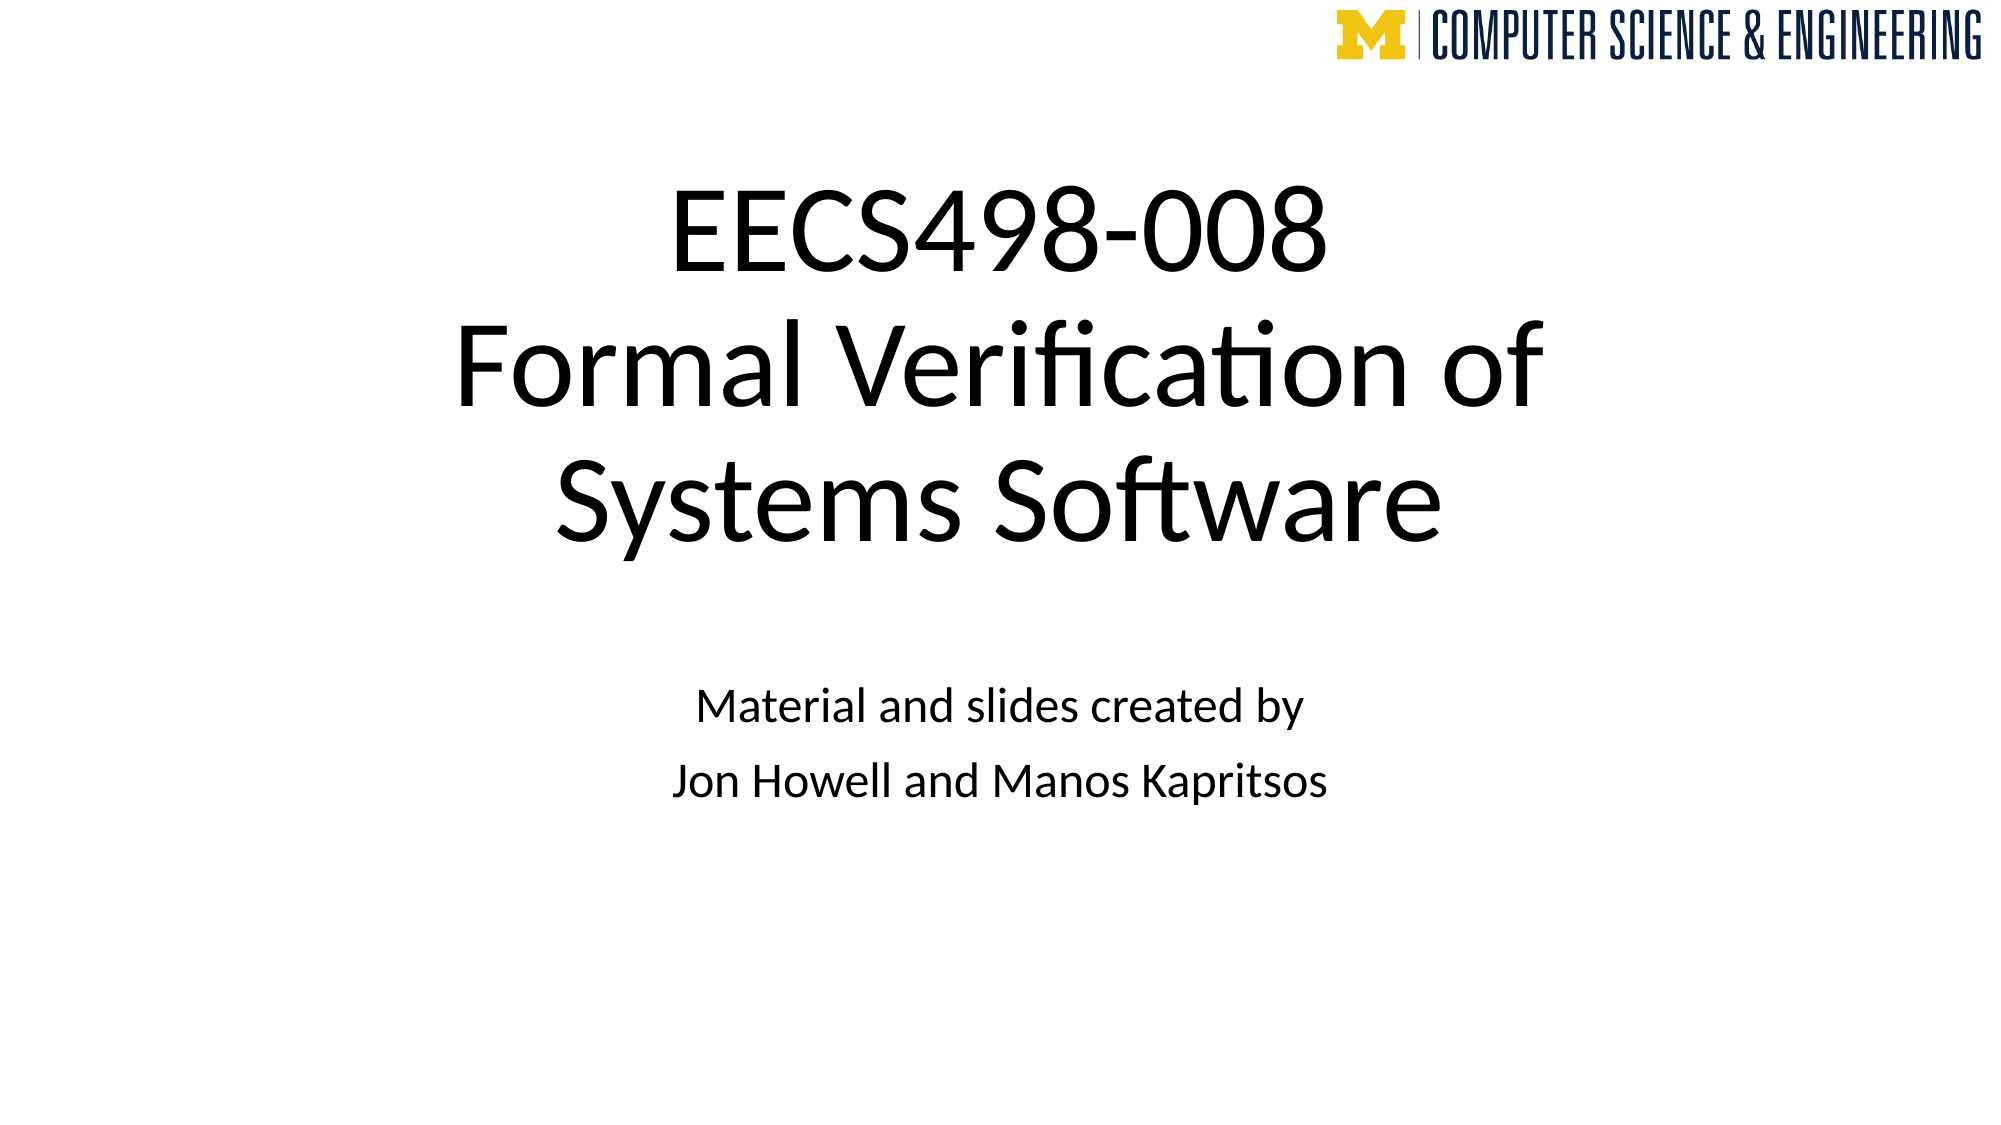

# EECS498-008 Formal Verification of Systems Software

Material and slides created by
Jon Howell and Manos Kapritsos